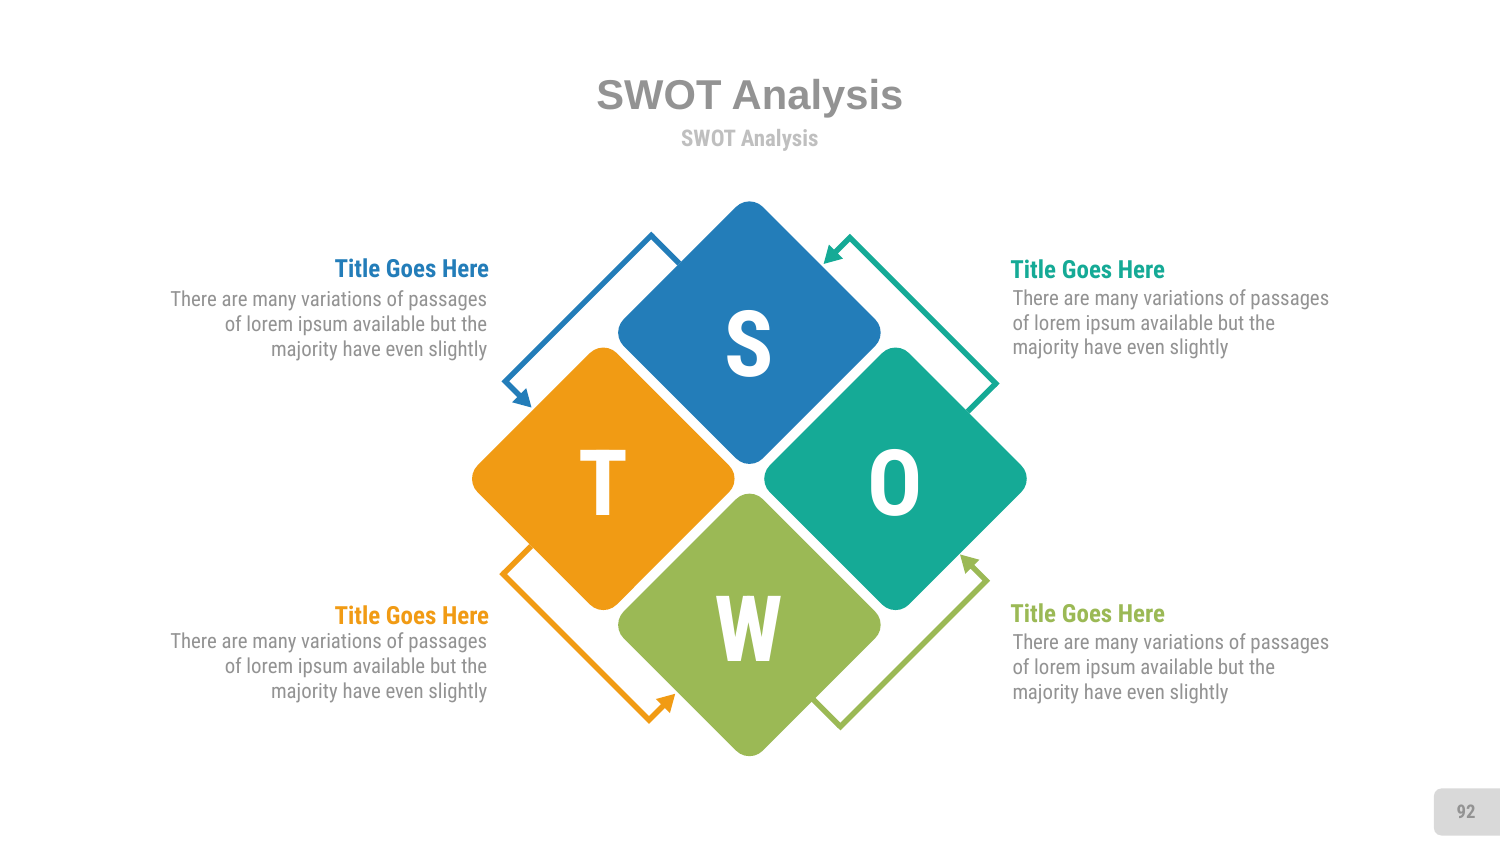

# SWOT Analysis
SWOT Analysis

S
Title Goes Here
There are many variations of passages of lorem ipsum available but the majority have even slightly
Title Goes Here
There are many variations of passages of lorem ipsum available but the majority have even slightly

T

O

W

Title Goes Here
There are many variations of passages of lorem ipsum available but the majority have even slightly
Title Goes Here
There are many variations of passages of lorem ipsum available but the majority have even slightly
92